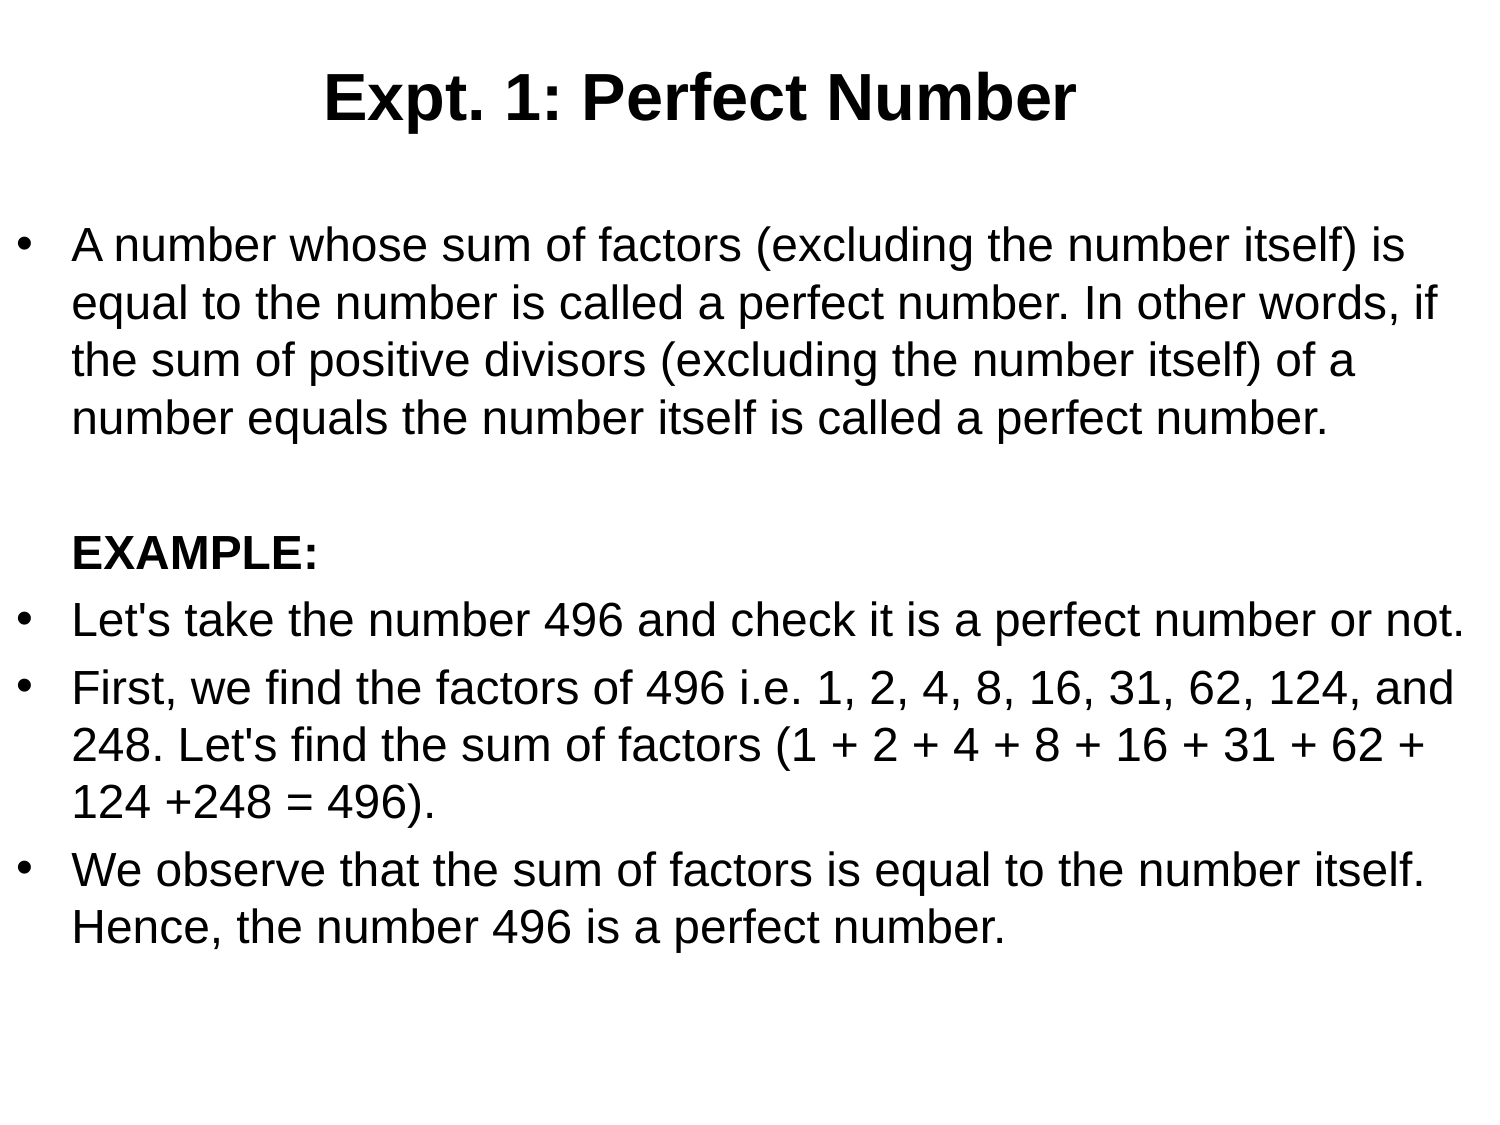

# Expt. 1: Perfect Number

A number whose sum of factors (excluding the number itself) is equal to the number is called a perfect number. In other words, if the sum of positive divisors (excluding the number itself) of a number equals the number itself is called a perfect number.

EXAMPLE:
Let's take the number 496 and check it is a perfect number or not.
First, we find the factors of 496 i.e. 1, 2, 4, 8, 16, 31, 62, 124, and 248. Let's find the sum of factors (1 + 2 + 4 + 8 + 16 + 31 + 62 + 124 +248 = 496).
We observe that the sum of factors is equal to the number itself. Hence, the number 496 is a perfect number.